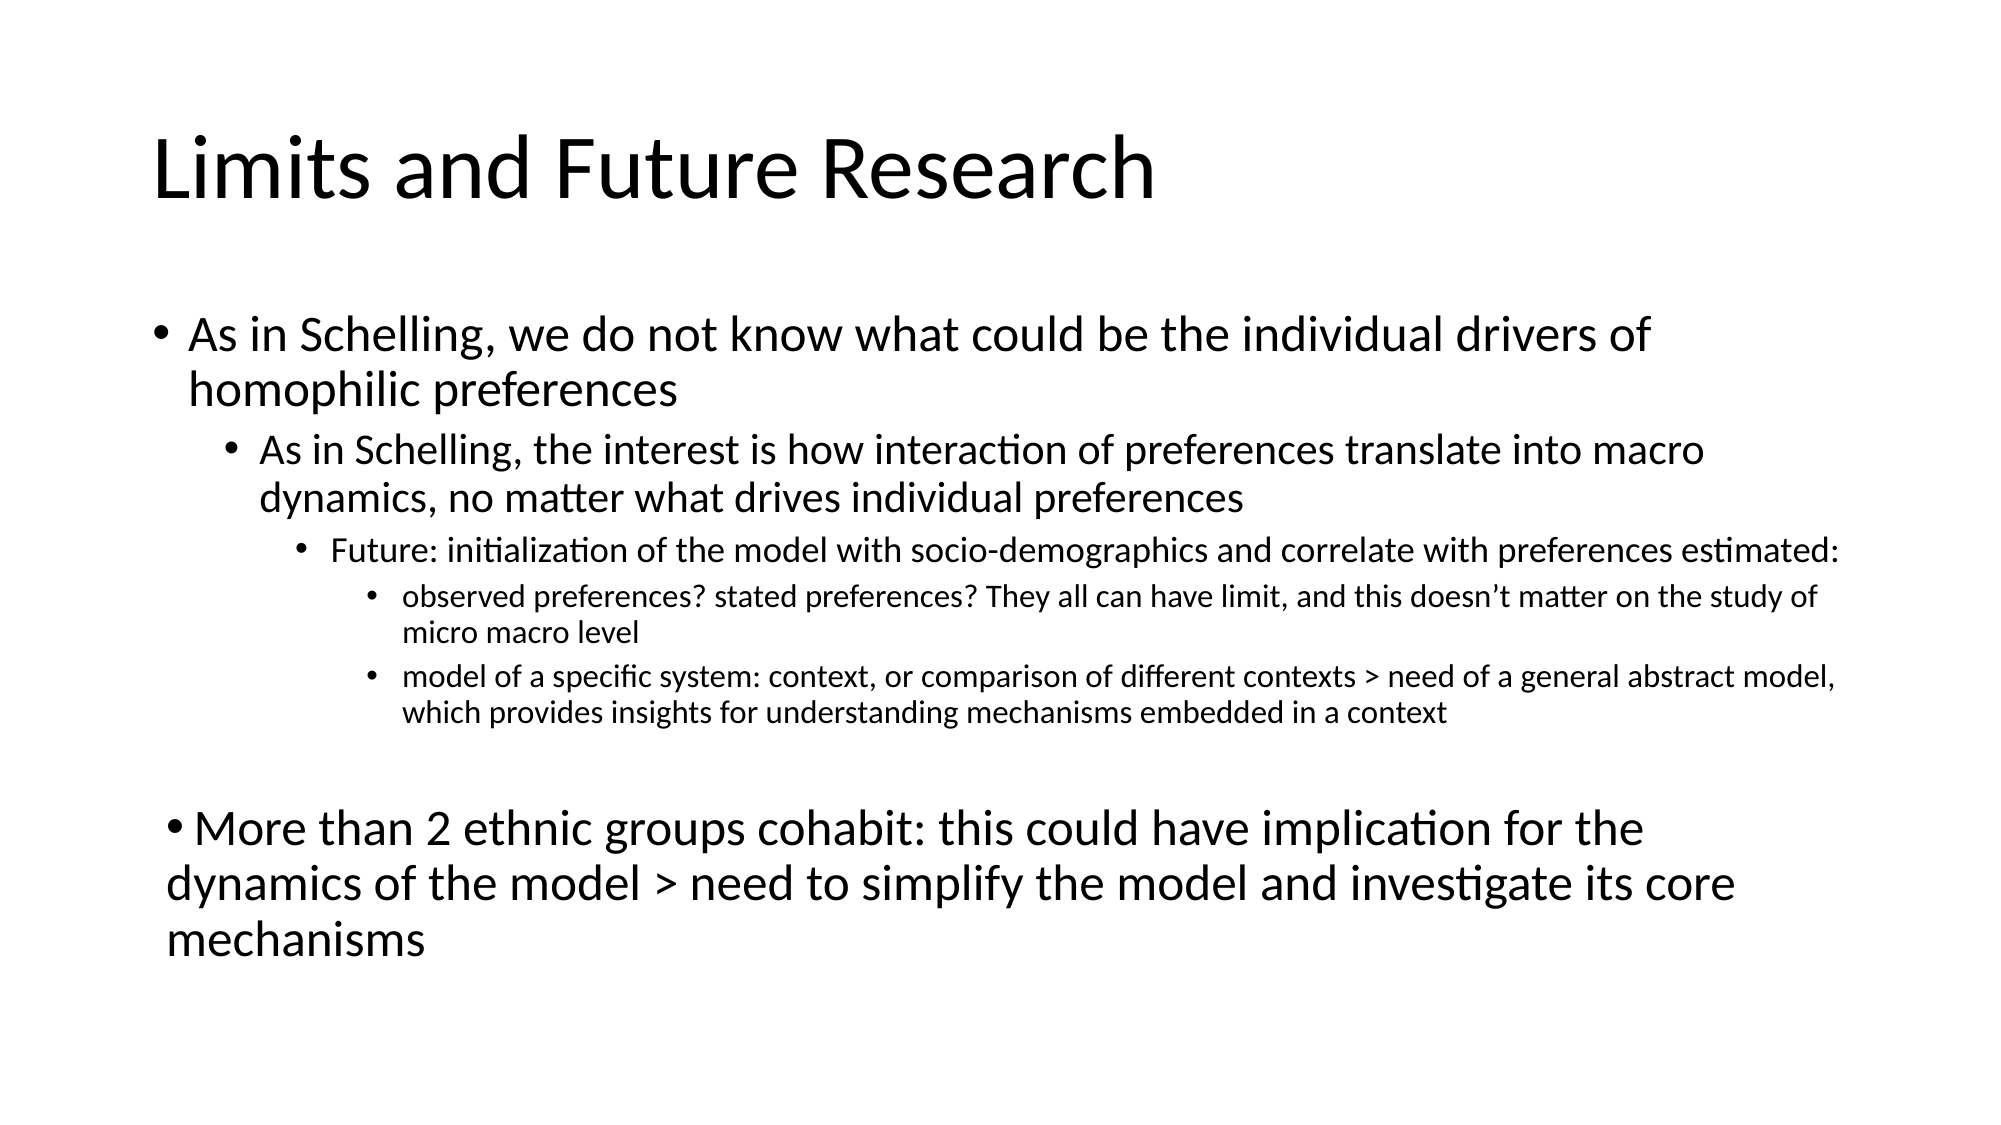

# Limits and Future Research
As in Schelling, we do not know what could be the individual drivers of homophilic preferences
As in Schelling, the interest is how interaction of preferences translate into macro dynamics, no matter what drives individual preferences
Future: initialization of the model with socio-demographics and correlate with preferences estimated:
observed preferences? stated preferences? They all can have limit, and this doesn’t matter on the study of micro macro level
model of a specific system: context, or comparison of different contexts > need of a general abstract model, which provides insights for understanding mechanisms embedded in a context

 More than 2 ethnic groups cohabit: this could have implication for the dynamics of the model > need to simplify the model and investigate its core mechanisms